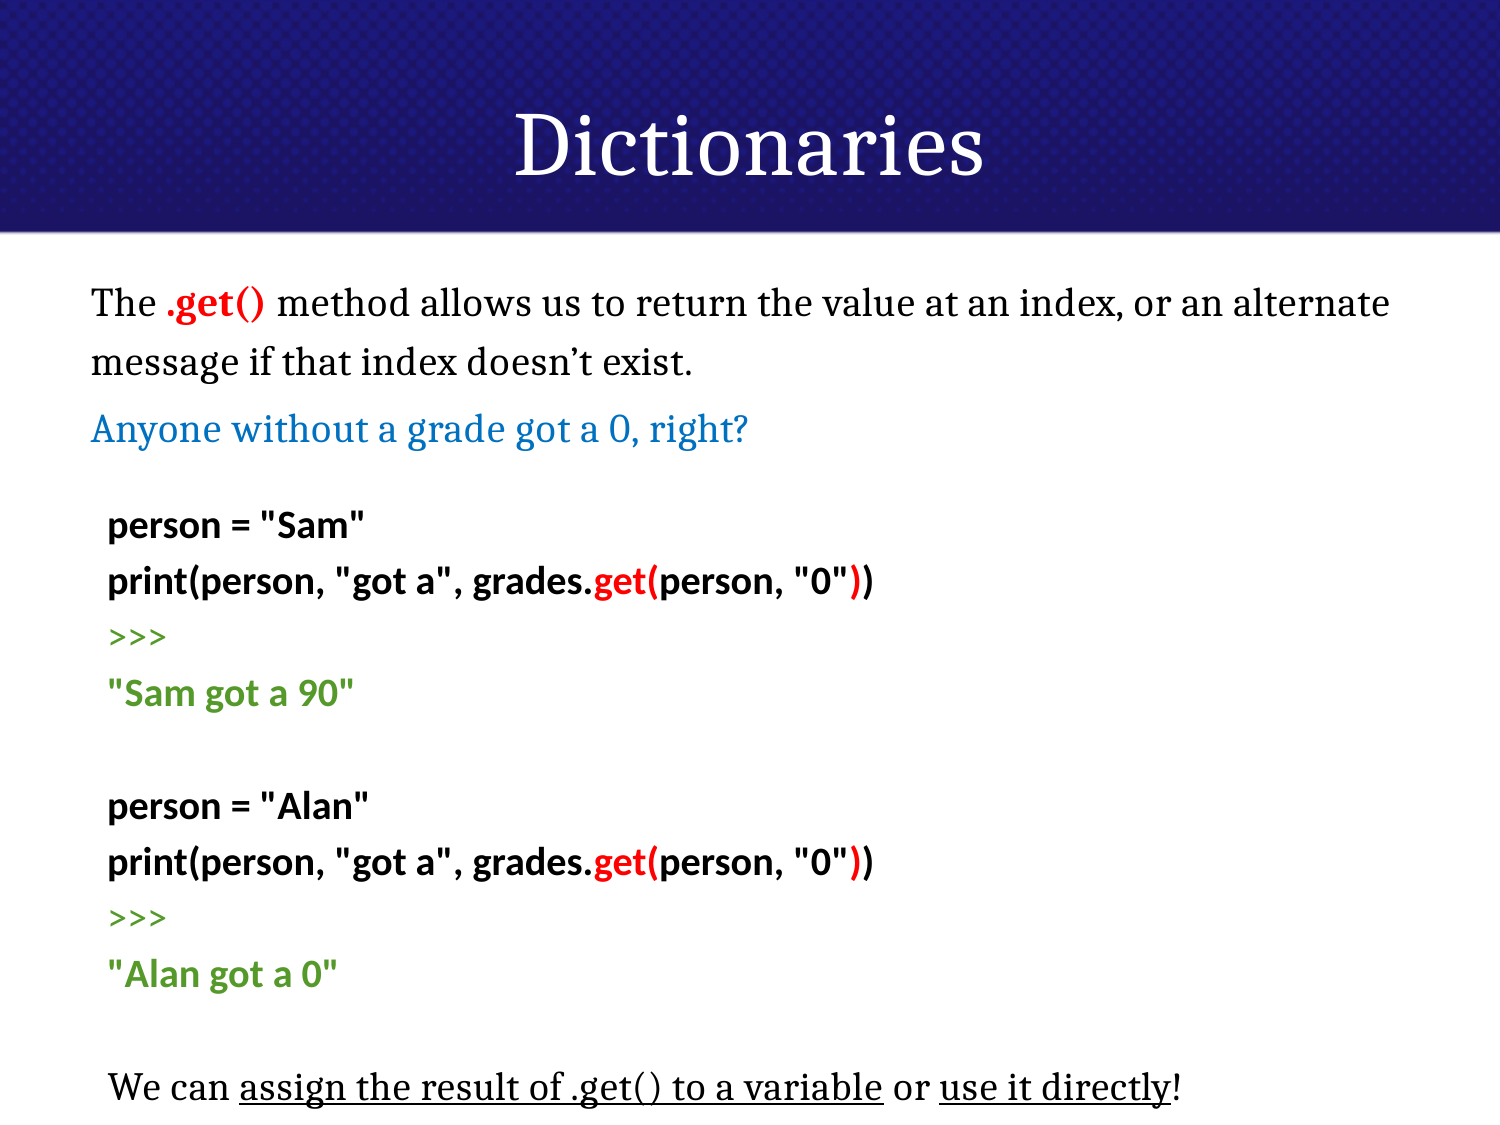

# Dictionaries
The .get() method allows us to return the value at an index, or an alternate message if that index doesn’t exist.
Anyone without a grade got a 0, right?

person = "Sam"
print(person, "got a", grades.get(person, "0"))
>>>
"Sam got a 90"

person = "Alan"
print(person, "got a", grades.get(person, "0"))
>>>
"Alan got a 0"

We can assign the result of .get() to a variable or use it directly!